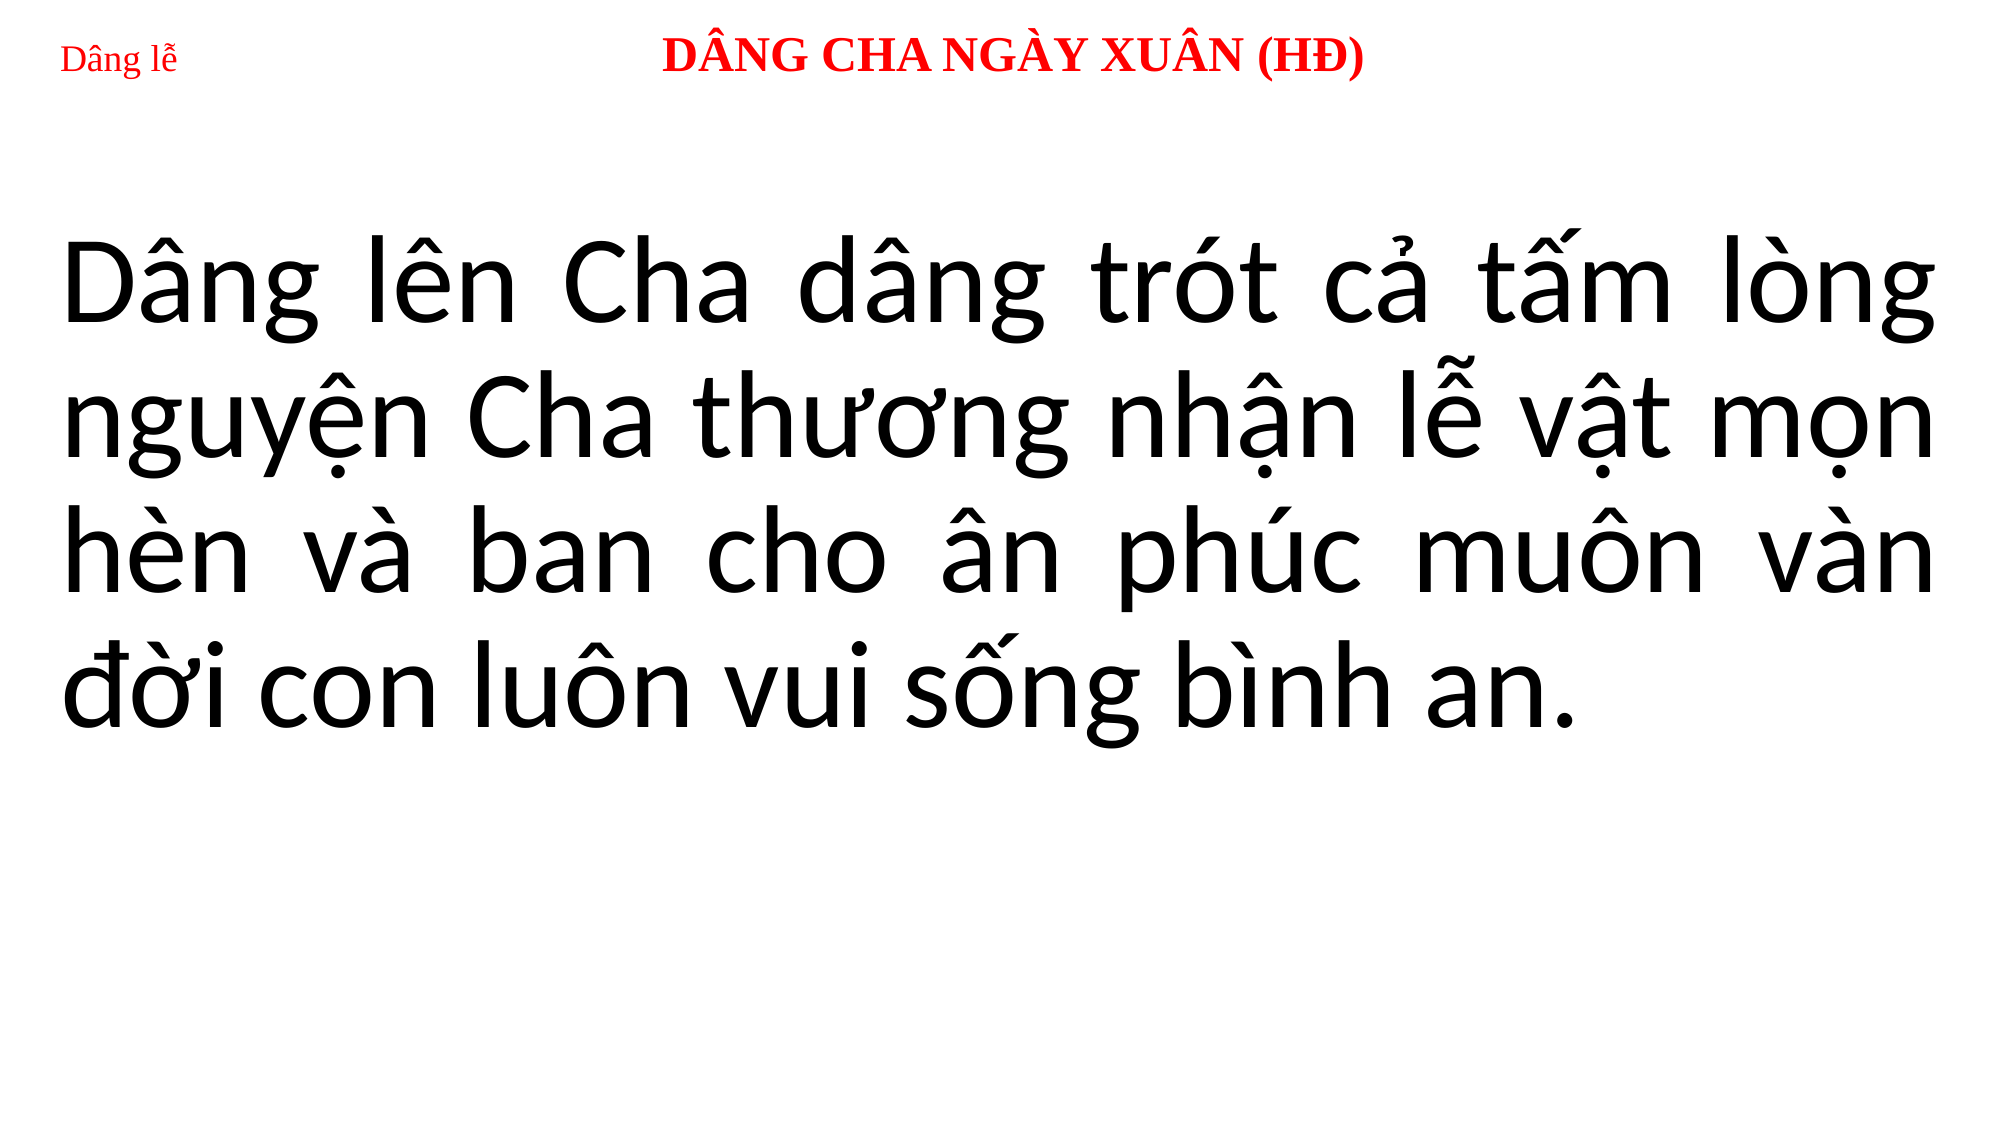

# Dâng lễ                                                   DÂNG CHA NGÀY XUÂN (HĐ)
Dâng lên Cha dâng trót cả tấm lòng nguyện Cha thương nhận lễ vật mọn hèn và ban cho ân phúc muôn vàn đời con luôn vui sống bình an.